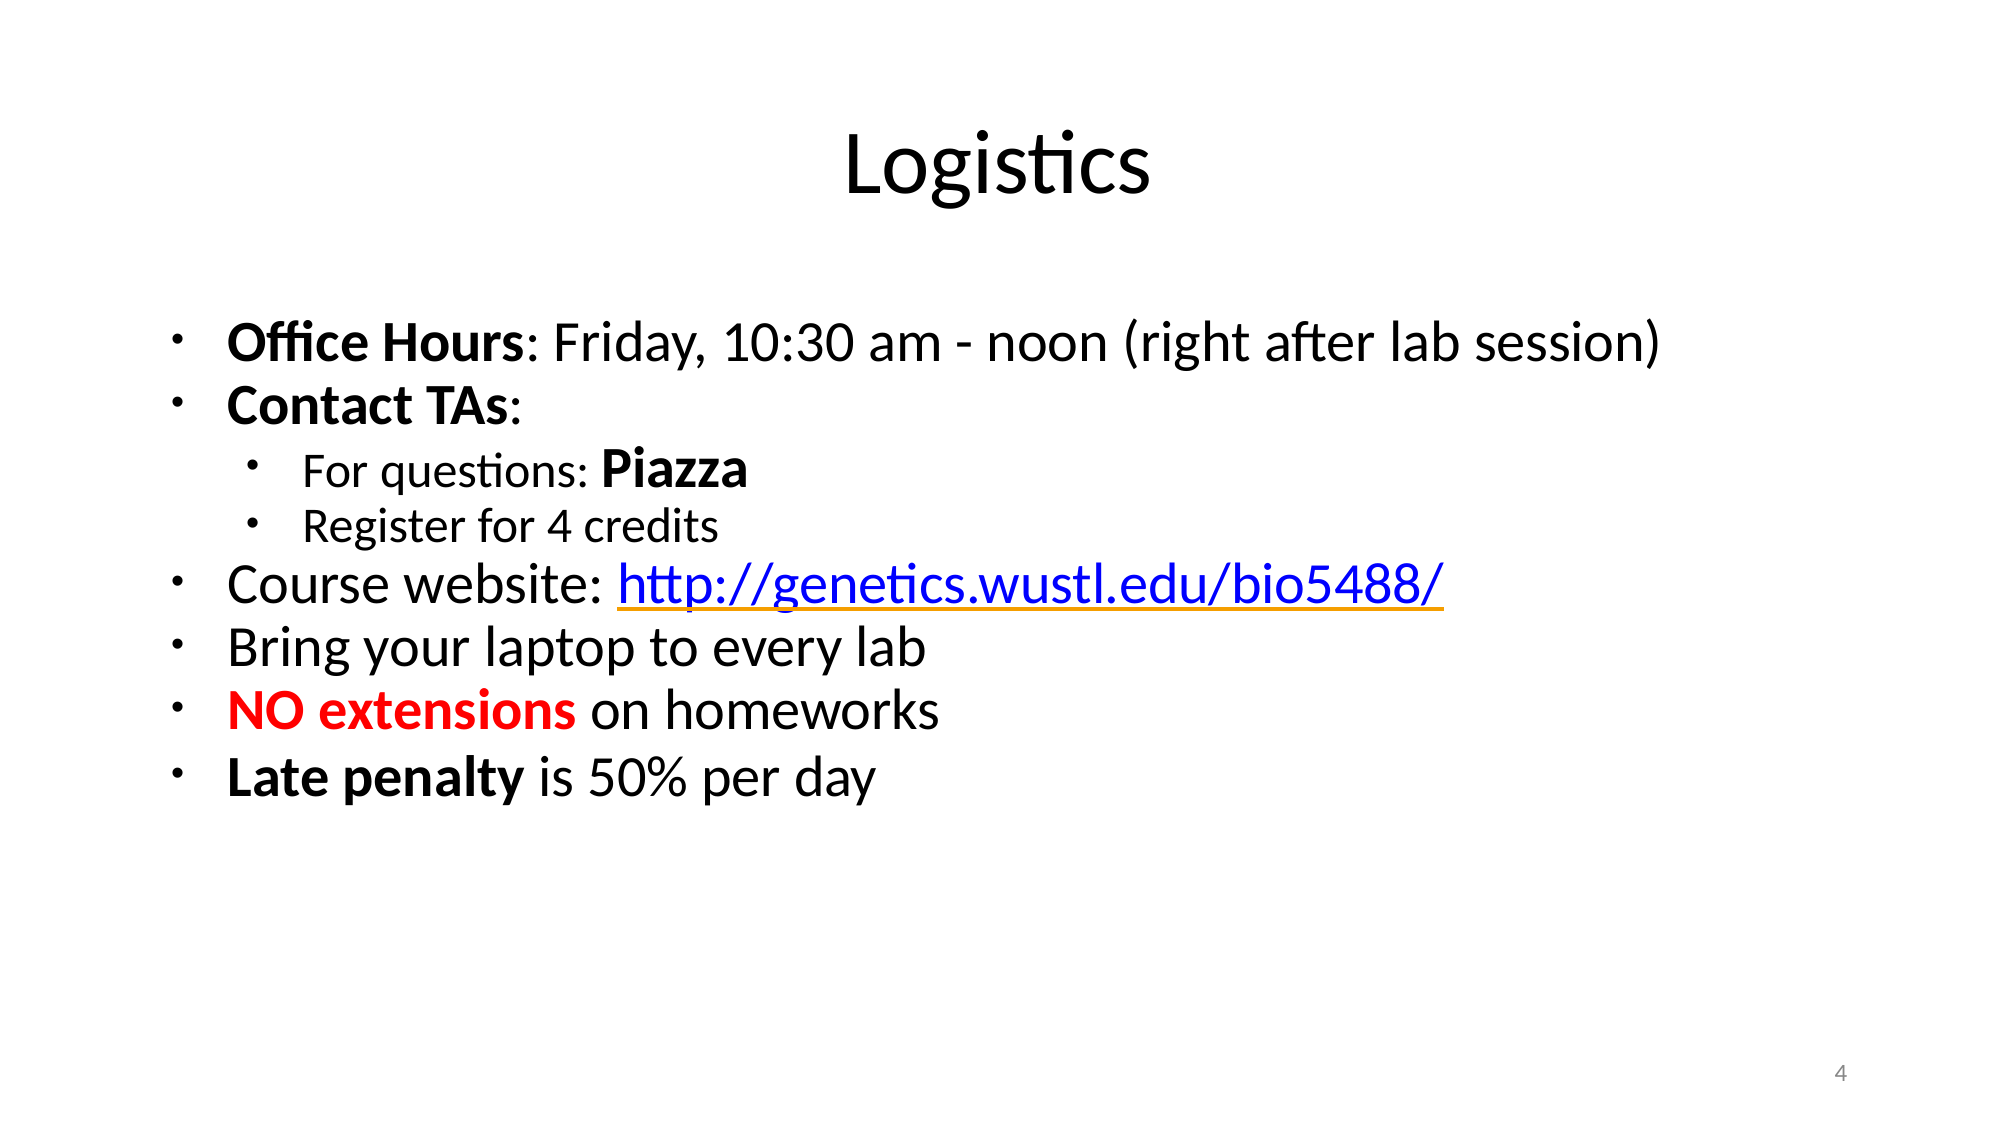

# Logistics
Office Hours: Friday, 10:30 am - noon (right after lab session)
Contact TAs:
For questions: Piazza
Register for 4 credits
Course website: http://genetics.wustl.edu/bio5488/
Bring your laptop to every lab
NO extensions on homeworks
Late penalty is 50% per day
4